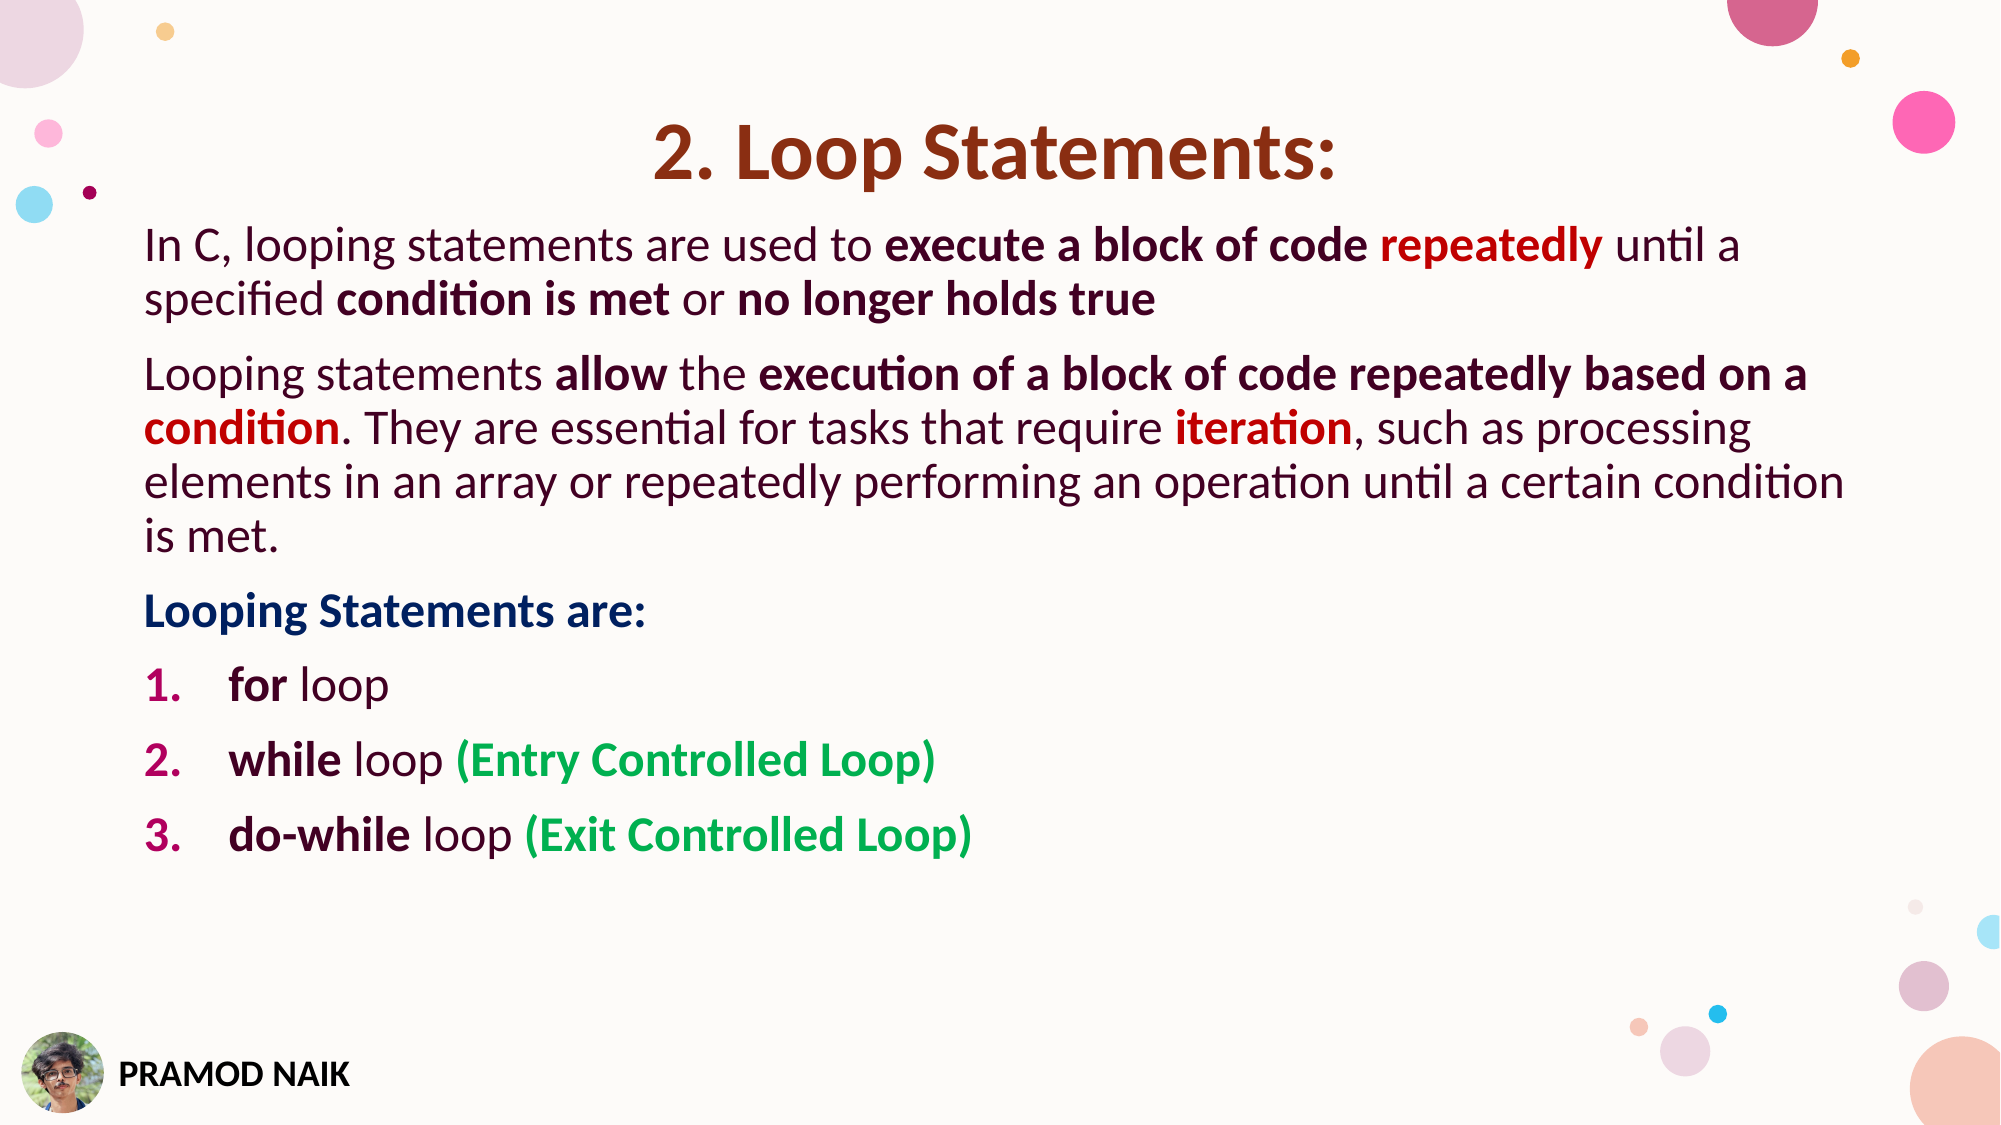

2. Loop Statements:
In C, looping statements are used to execute a block of code repeatedly until a specified condition is met or no longer holds true
Looping statements allow the execution of a block of code repeatedly based on a condition. They are essential for tasks that require iteration, such as processing elements in an array or repeatedly performing an operation until a certain condition is met.
Looping Statements are:
for loop
while loop (Entry Controlled Loop)
do-while loop (Exit Controlled Loop)